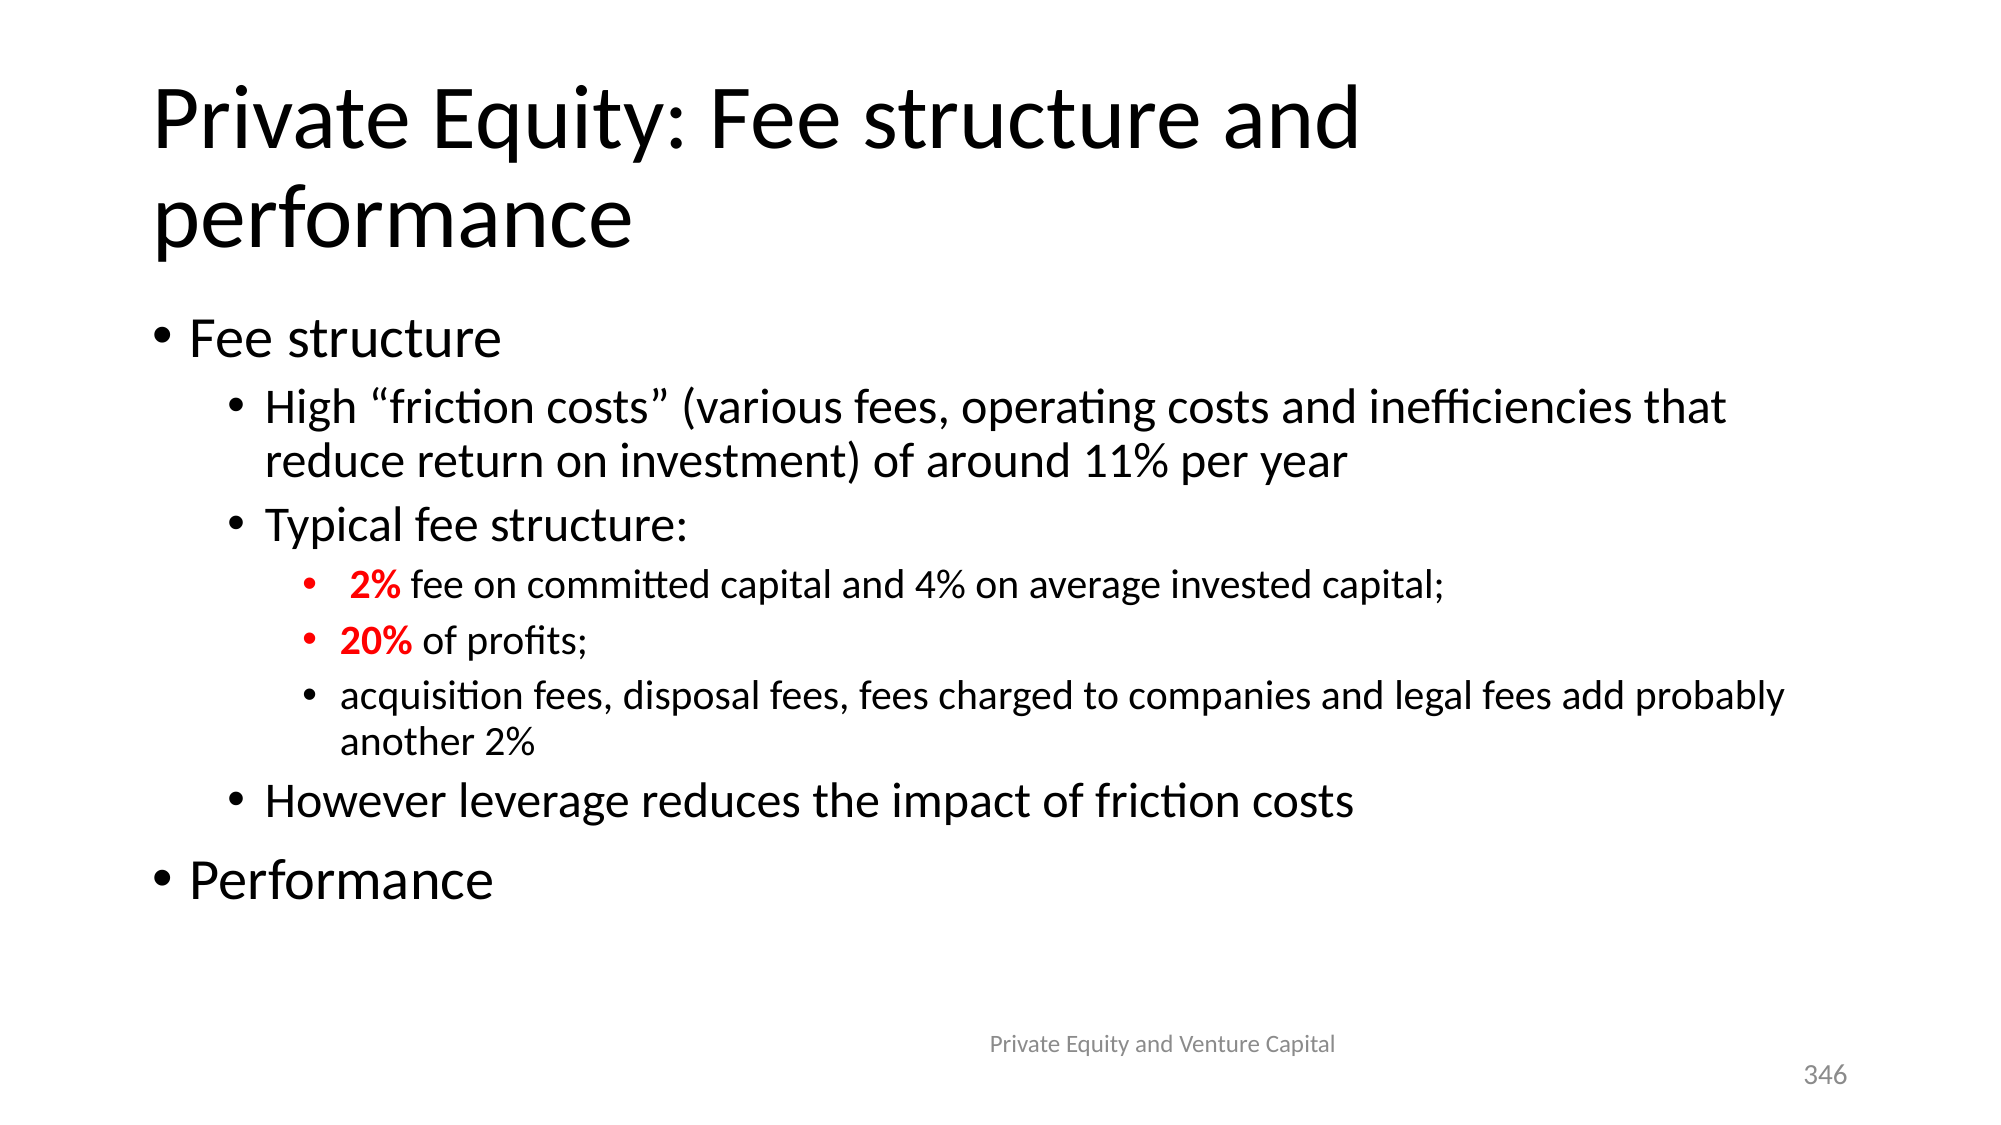

# Private Equity: Fee structure and performance
Fee structure
High “friction costs” (various fees, operating costs and inefficiencies that reduce return on investment) of around 11% per year
Typical fee structure:
 2% fee on committed capital and 4% on average invested capital;
20% of profits;
acquisition fees, disposal fees, fees charged to companies and legal fees add probably another 2%
However leverage reduces the impact of friction costs
Performance

Private Equity and Venture Capital
346